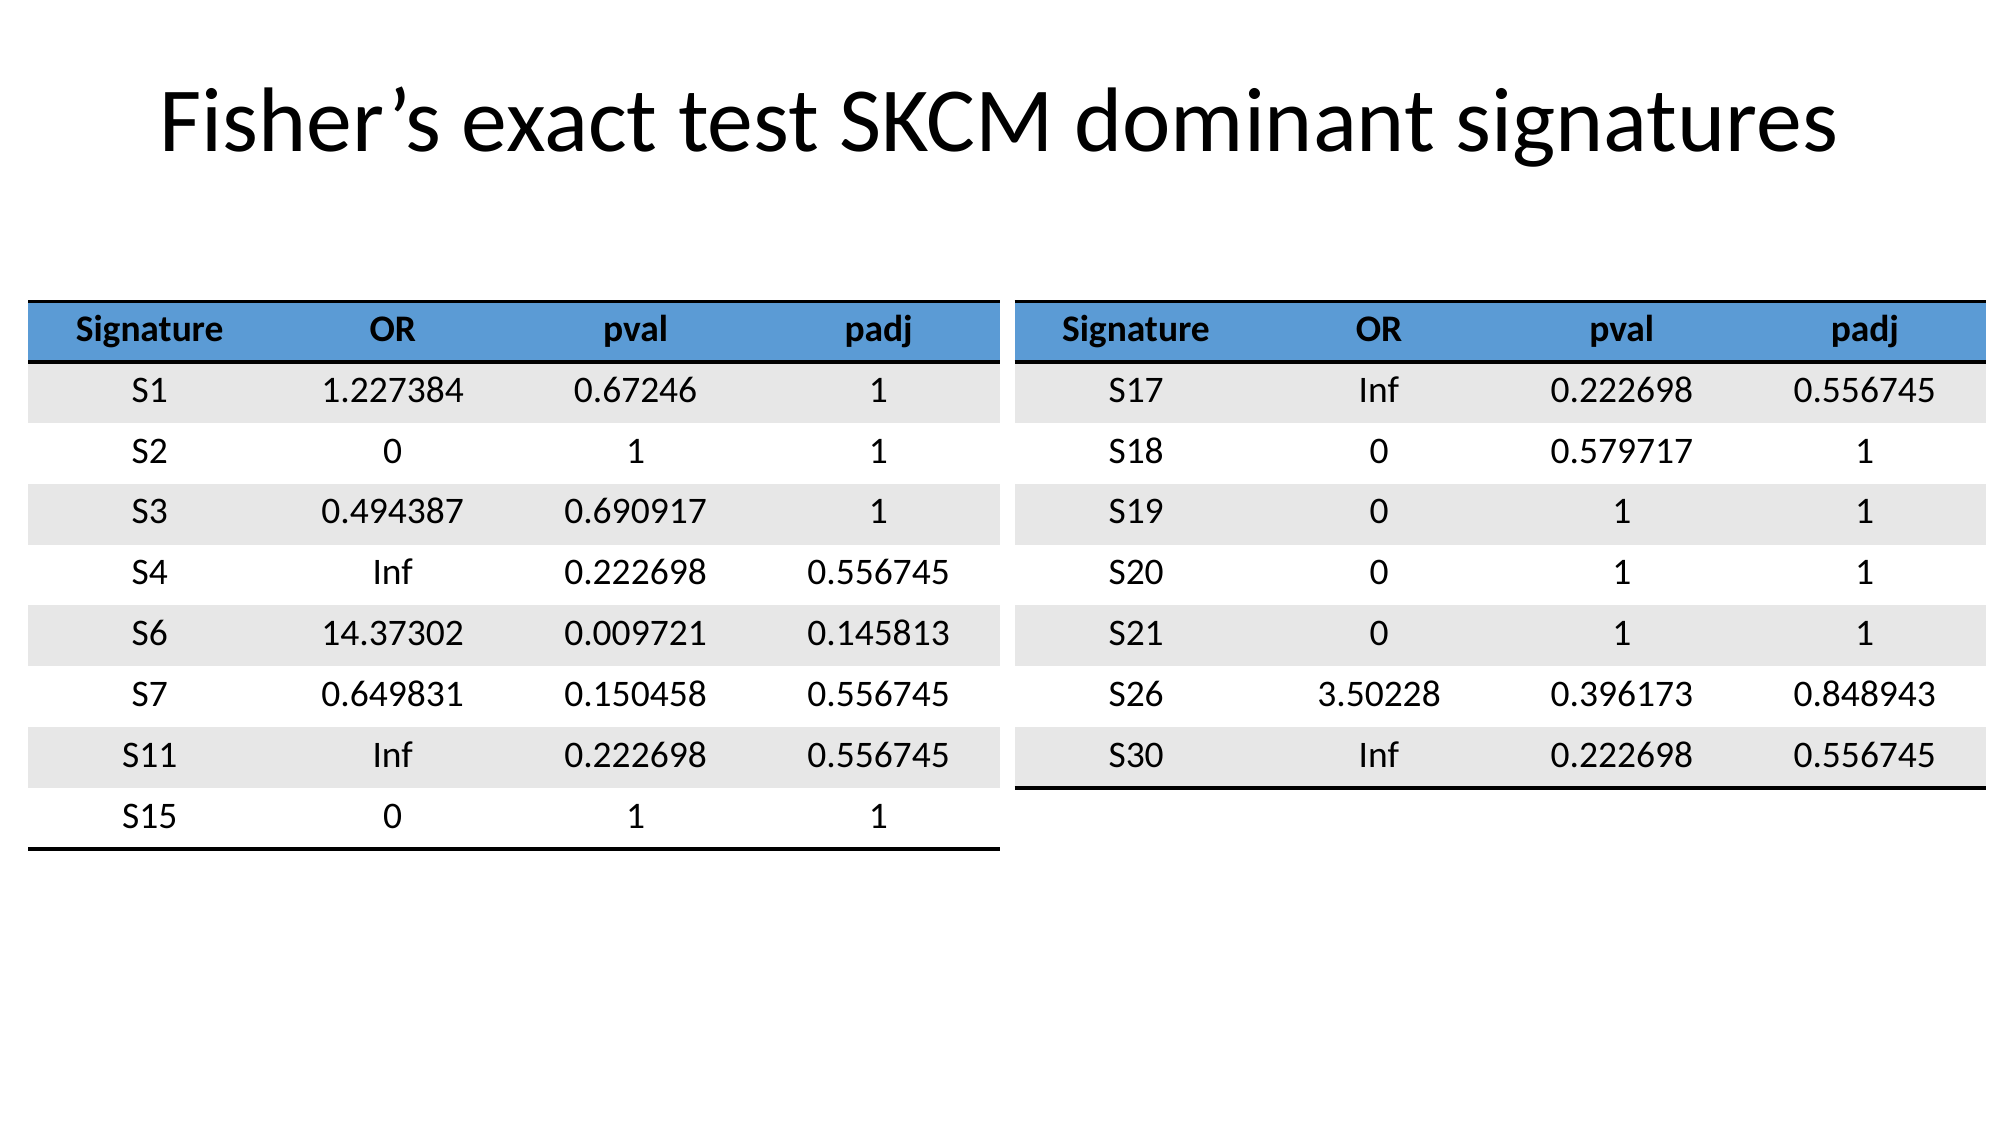

# Fisher’s exact test SKCM dominant signatures
| Signature | OR | pval | padj |
| --- | --- | --- | --- |
| S1 | 1.227384 | 0.67246 | 1 |
| S2 | 0 | 1 | 1 |
| S3 | 0.494387 | 0.690917 | 1 |
| S4 | Inf | 0.222698 | 0.556745 |
| S6 | 14.37302 | 0.009721 | 0.145813 |
| S7 | 0.649831 | 0.150458 | 0.556745 |
| S11 | Inf | 0.222698 | 0.556745 |
| S15 | 0 | 1 | 1 |
| Signature | OR | pval | padj |
| --- | --- | --- | --- |
| S17 | Inf | 0.222698 | 0.556745 |
| S18 | 0 | 0.579717 | 1 |
| S19 | 0 | 1 | 1 |
| S20 | 0 | 1 | 1 |
| S21 | 0 | 1 | 1 |
| S26 | 3.50228 | 0.396173 | 0.848943 |
| S30 | Inf | 0.222698 | 0.556745 |